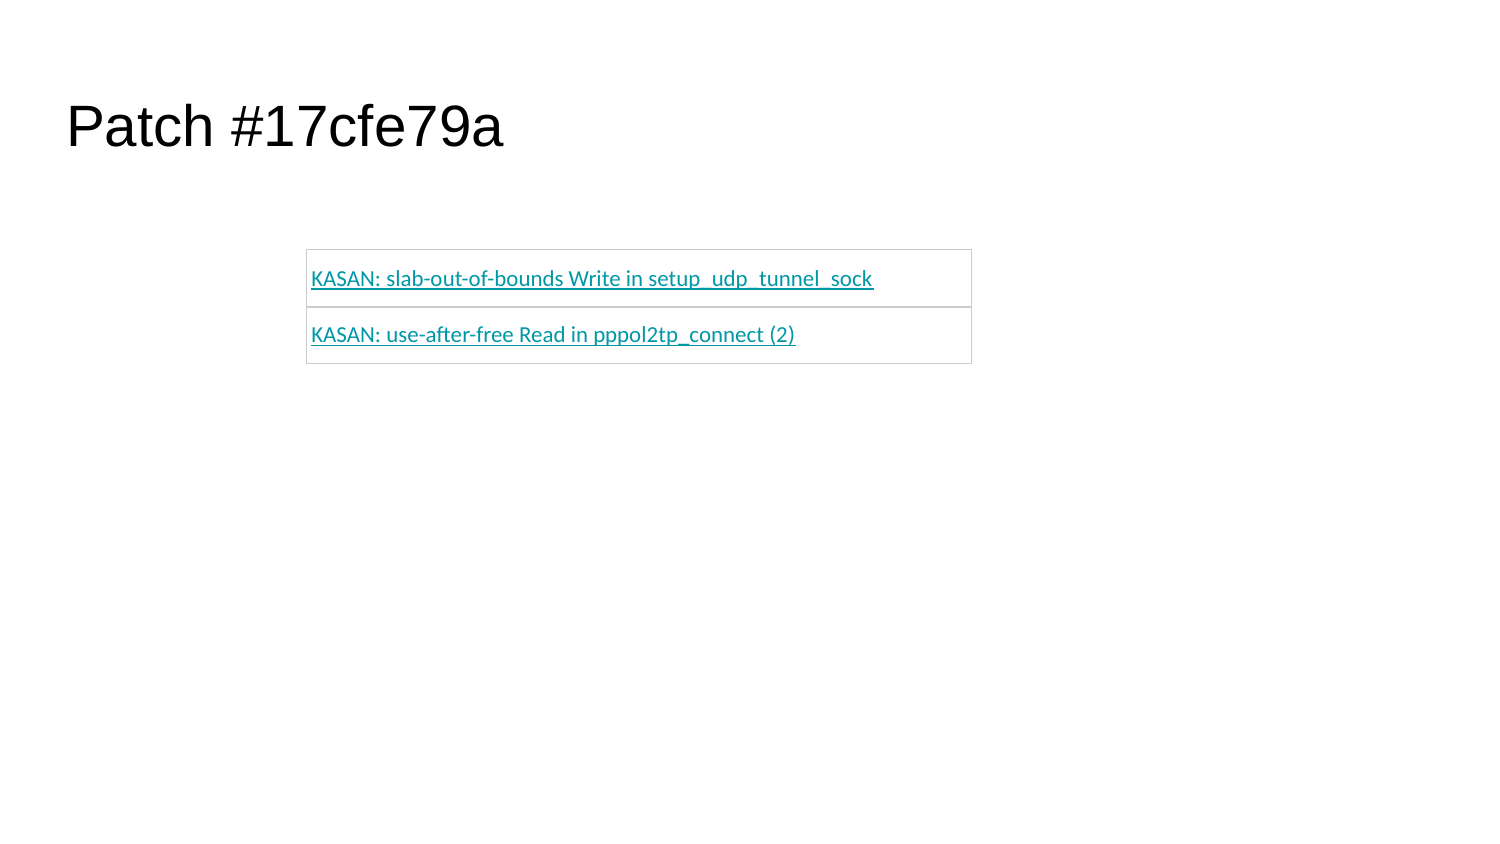

# Patch #17cfe79a
| KASAN: slab-out-of-bounds Write in setup\_udp\_tunnel\_sock |
| --- |
| KASAN: use-after-free Read in pppol2tp\_connect (2) |